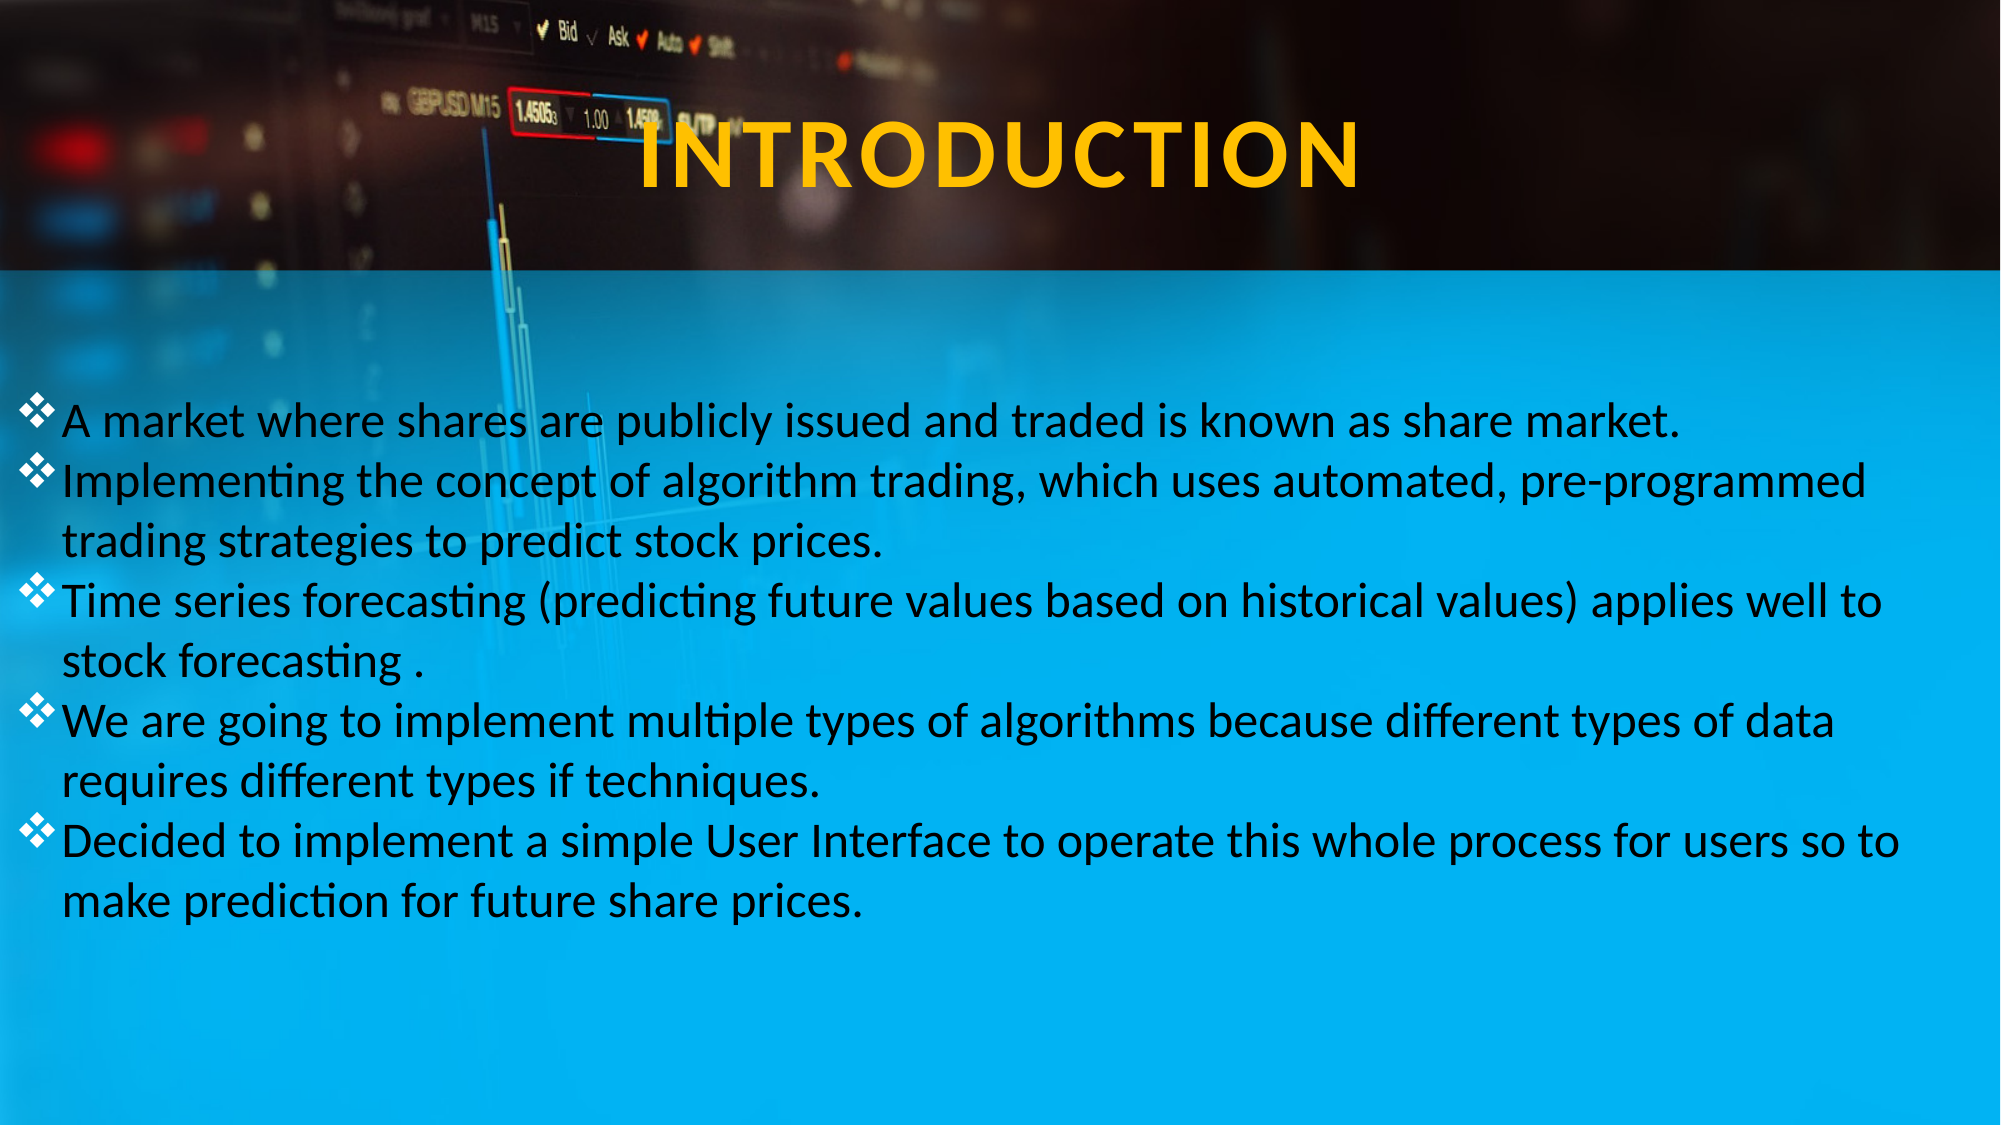

INTRODUCTION
A market where shares are publicly issued and traded is known as share market.
Implementing the concept of algorithm trading, which uses automated, pre-programmed trading strategies to predict stock prices.
Time series forecasting (predicting future values based on historical values) applies well to stock forecasting .
We are going to implement multiple types of algorithms because different types of data requires different types if techniques.
Decided to implement a simple User Interface to operate this whole process for users so to make prediction for future share prices.